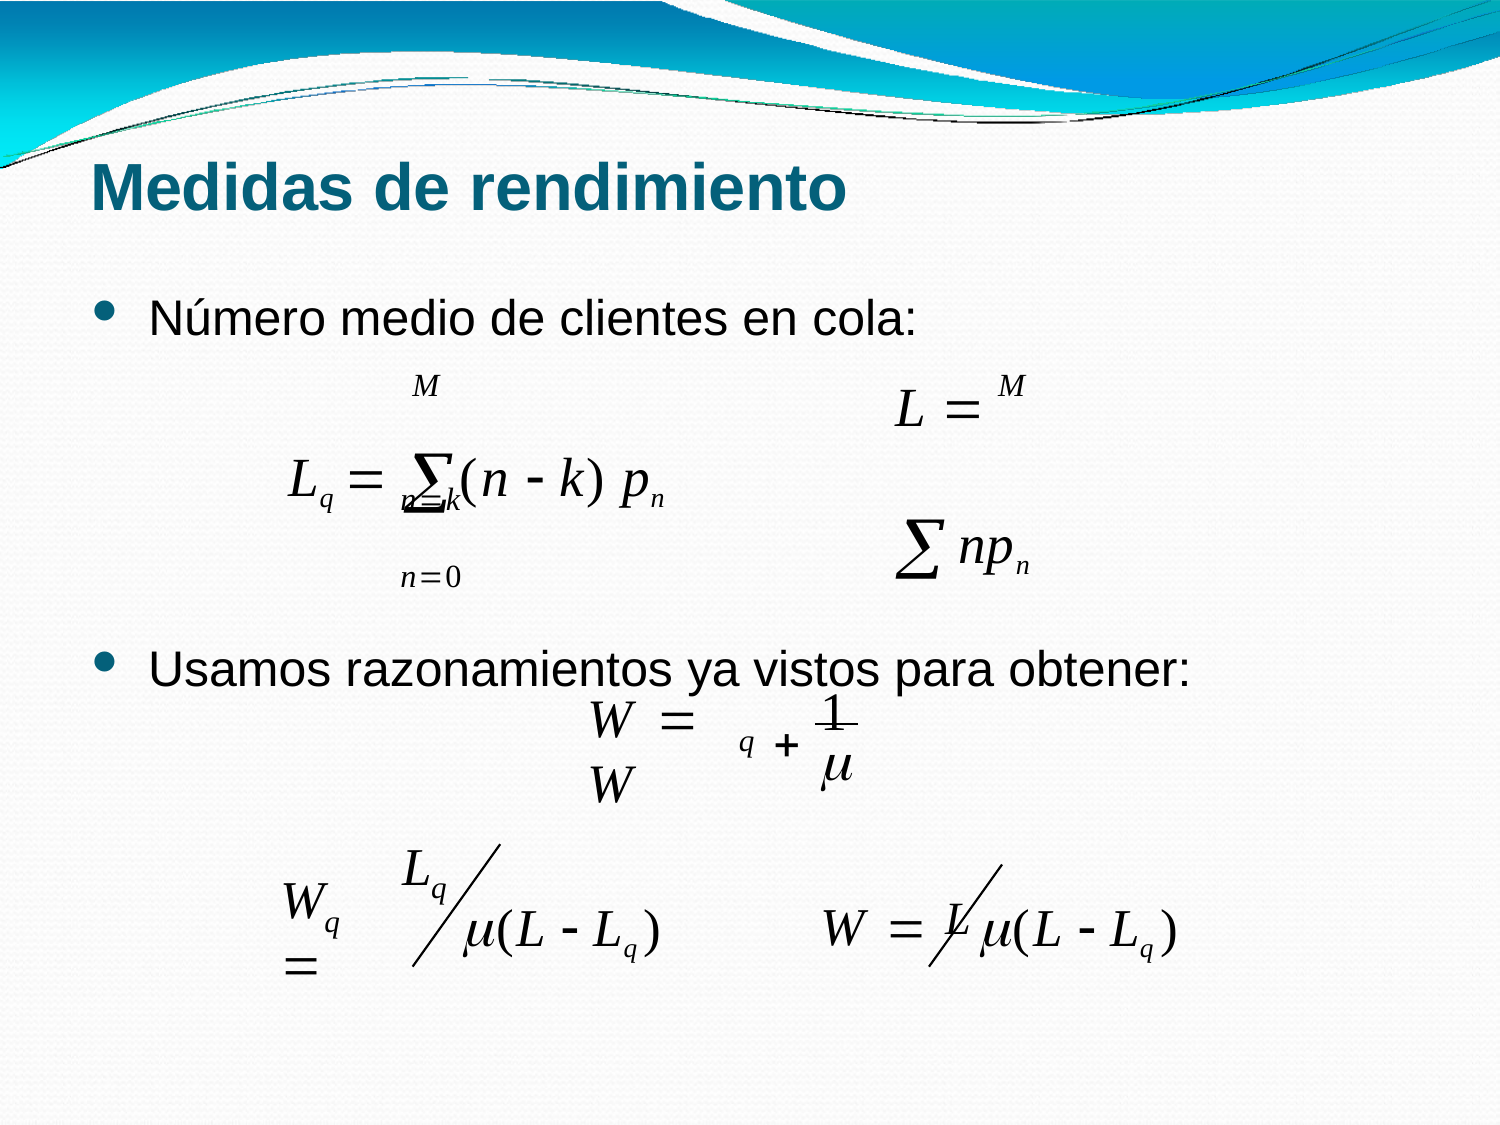

# Medidas de rendimiento
Número medio de clientes en cola:
M
M
Lq = ∑(n − k) pn
L = ∑npn
n=k	n=0

Usamos razonamientos ya vistos para obtener:
+ 1
W	= W
q
μ

L

W	=
W =	L

q
μ(L − Lq )
μ(L − Lq )
q